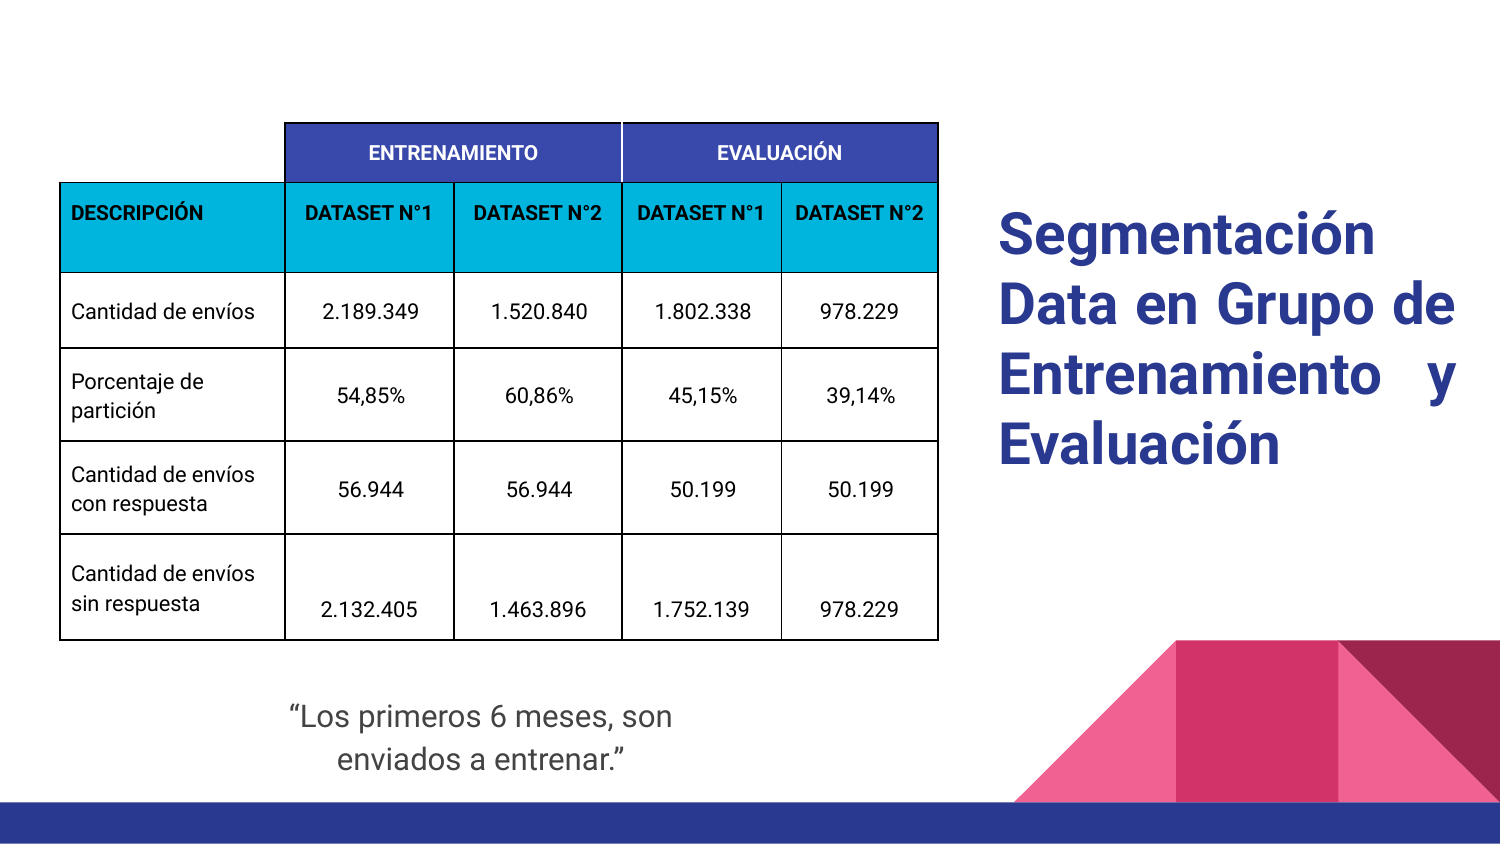

|  | ENTRENAMIENTO |  | EVALUACIÓN |  |
| --- | --- | --- | --- | --- |
| DESCRIPCIÓN | DATASET N°1 | DATASET N°2 | DATASET N°1 | DATASET N°2 |
| Cantidad de envíos | 2.189.349 | 1.520.840 | 1.802.338 | 978.229 |
| Porcentaje de partición | 54,85% | 60,86% | 45,15% | 39,14% |
| Cantidad de envíos con respuesta | 56.944 | 56.944 | 50.199 | 50.199 |
| Cantidad de envíos sin respuesta | 2.132.405 | 1.463.896 | 1.752.139 | 978.229 |
# Segmentación Data en Grupo de Entrenamiento y Evaluación
“Los primeros 6 meses, son enviados a entrenar.”